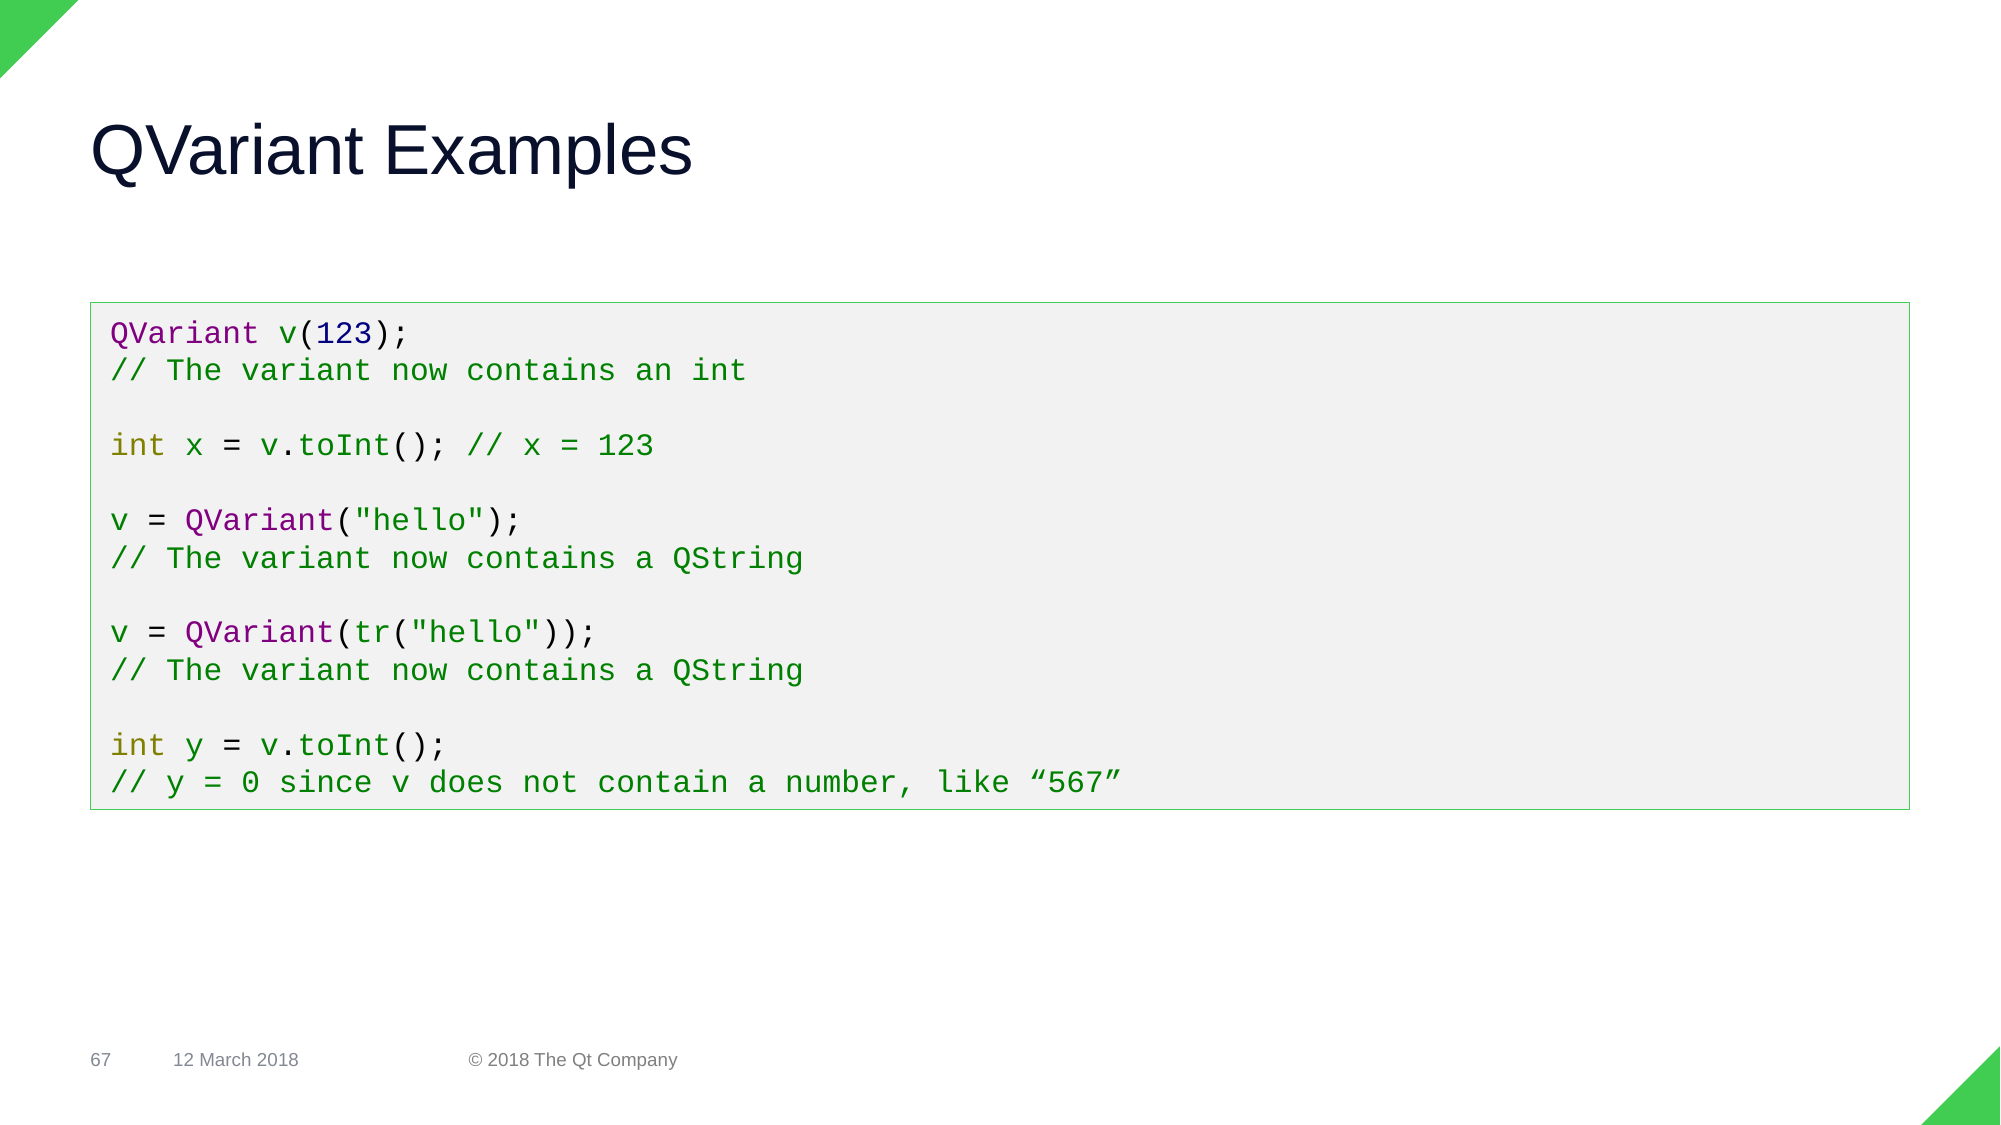

# QVariant Examples
QVariant v(123);
// The variant now contains an int

int x = v.toInt(); // x = 123

v = QVariant("hello");
// The variant now contains a QString

v = QVariant(tr("hello"));
// The variant now contains a QString

int y = v.toInt();
// y = 0 since v does not contain a number, like “567”
67
12 March 2018
© 2018 The Qt Company